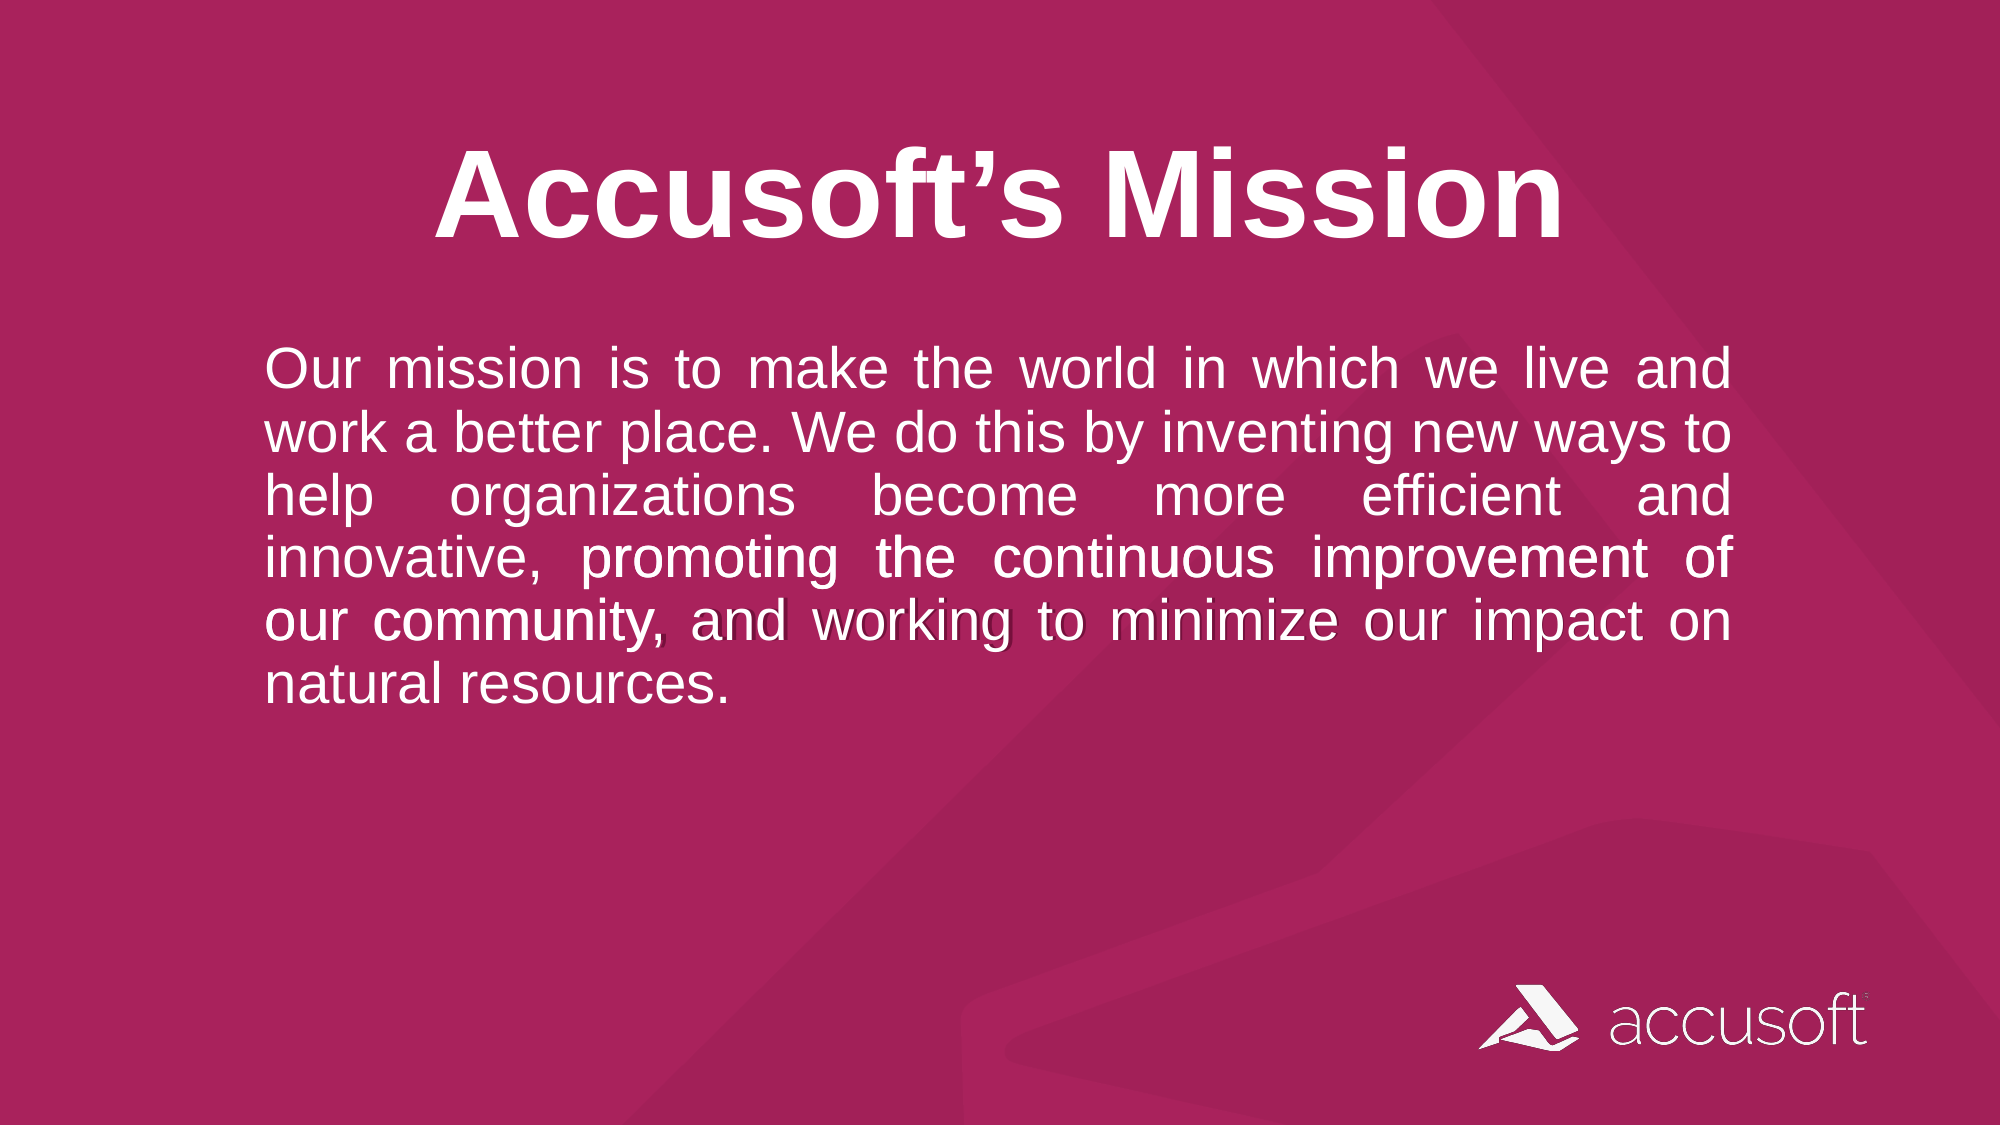

# Accusoft’s Mission
Our mission is to make the world in which we live and work a better place. We do this by inventing new ways to help organizations become more efficient and innovative, promoting the continuous improvement of our community, and working to minimize our impact on natural resources.

Our mission is to make the world in which we live and work a better place. We do this by inventing new ways to help organizations become more efficient and innovative, promoting the continuous improvement of our community, and working to minimize our impact on natural resources.